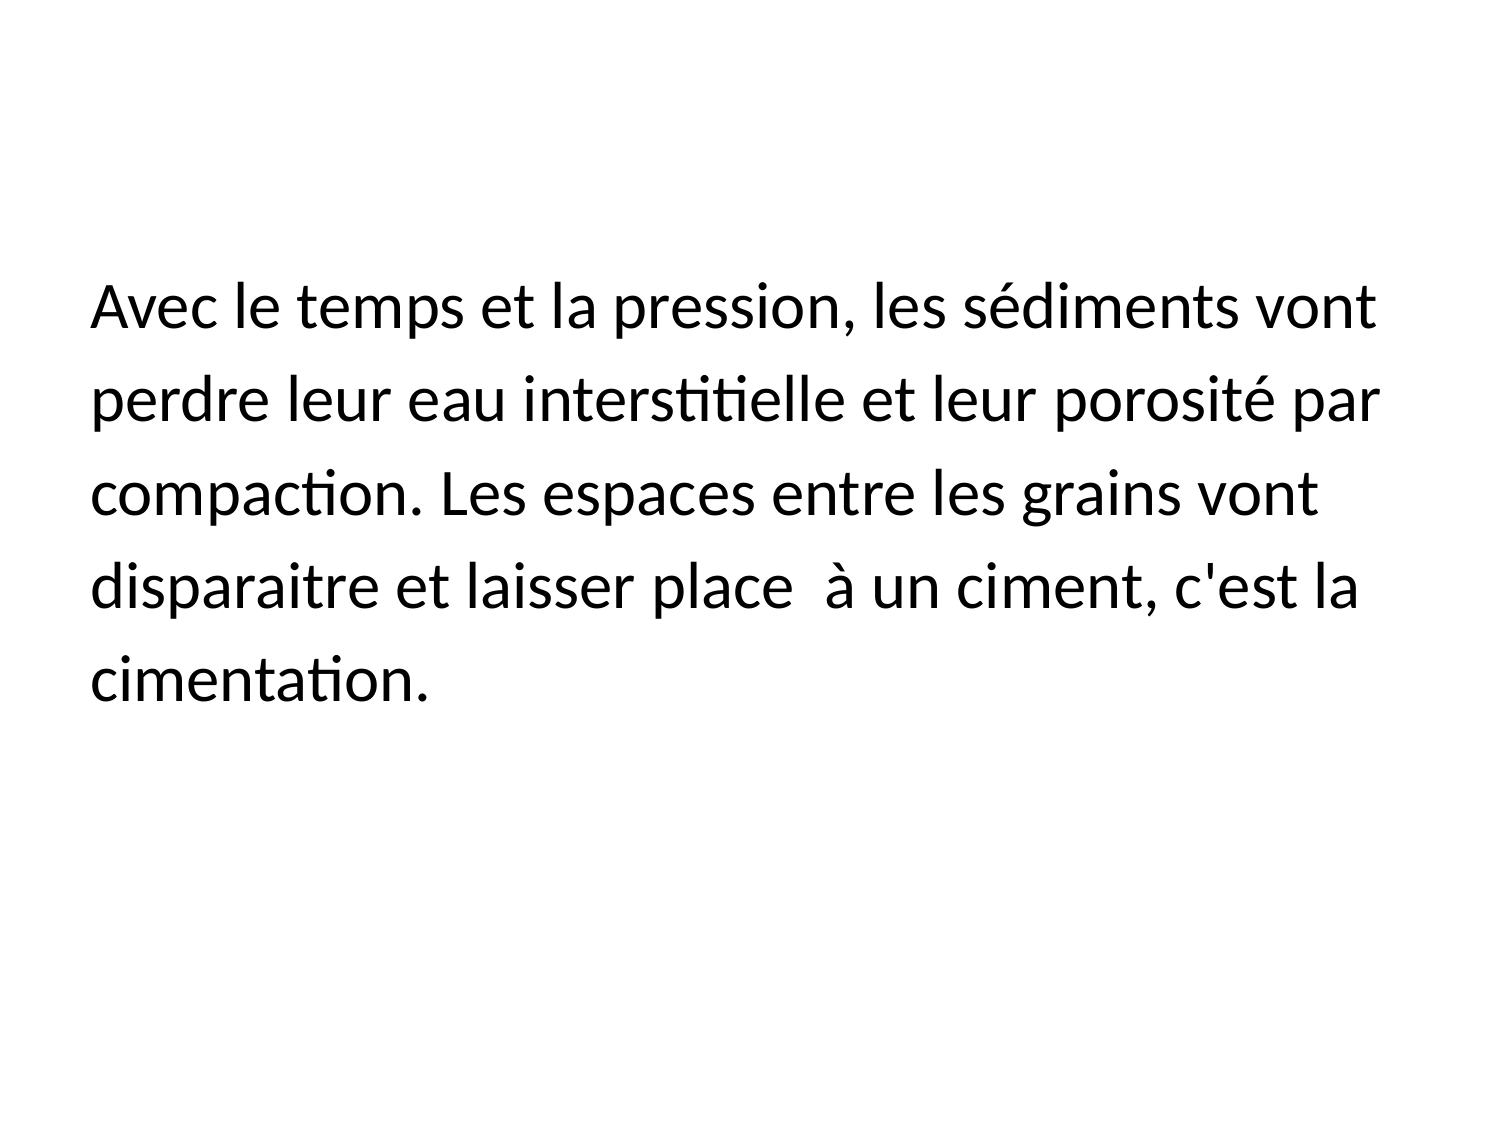

Avec le temps et la pression, les sédiments vont
perdre leur eau interstitielle et leur porosité par
compaction. Les espaces entre les grains vont
disparaitre et laisser place  à un ciment, c'est la
cimentation.